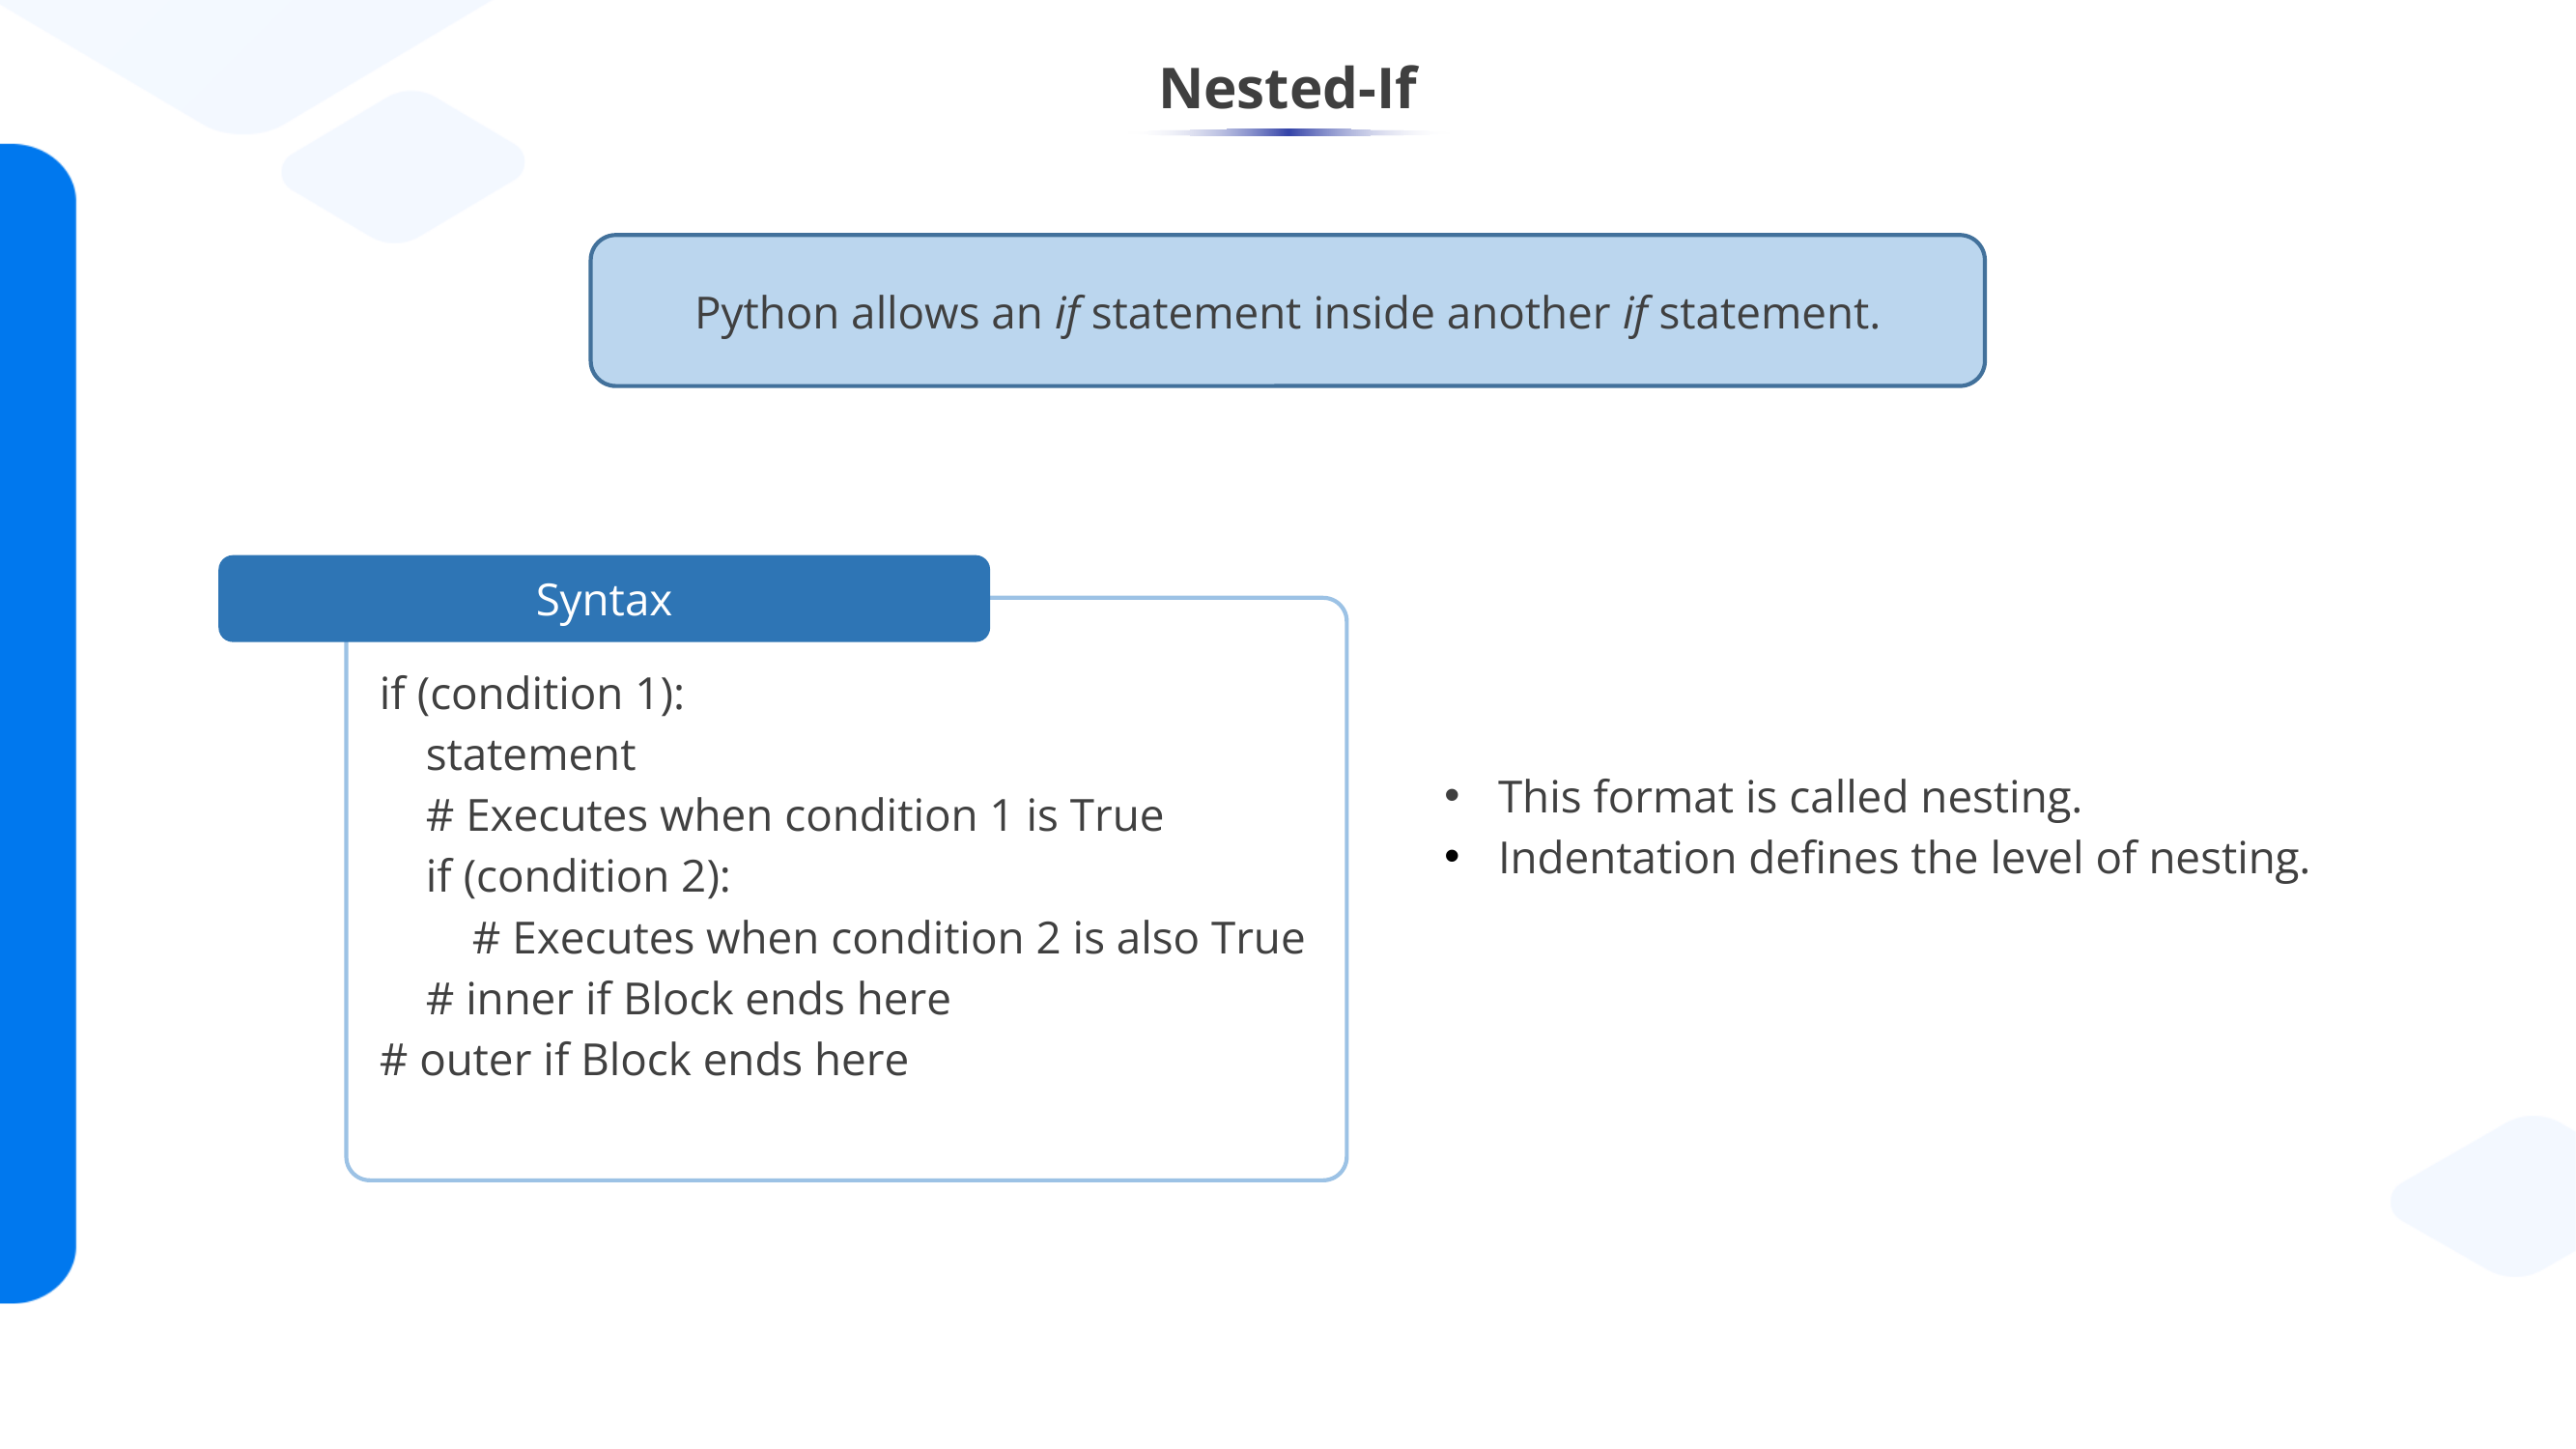

# Nested-If

Python allows an if statement inside another if statement.

Syntax

if (condition 1):
    statement
    # Executes when condition 1 is True
    if (condition 2):
        # Executes when condition 2 is also True
    # inner if Block ends here
# outer if Block ends here
This format is called nesting.
Indentation defines the level of nesting.